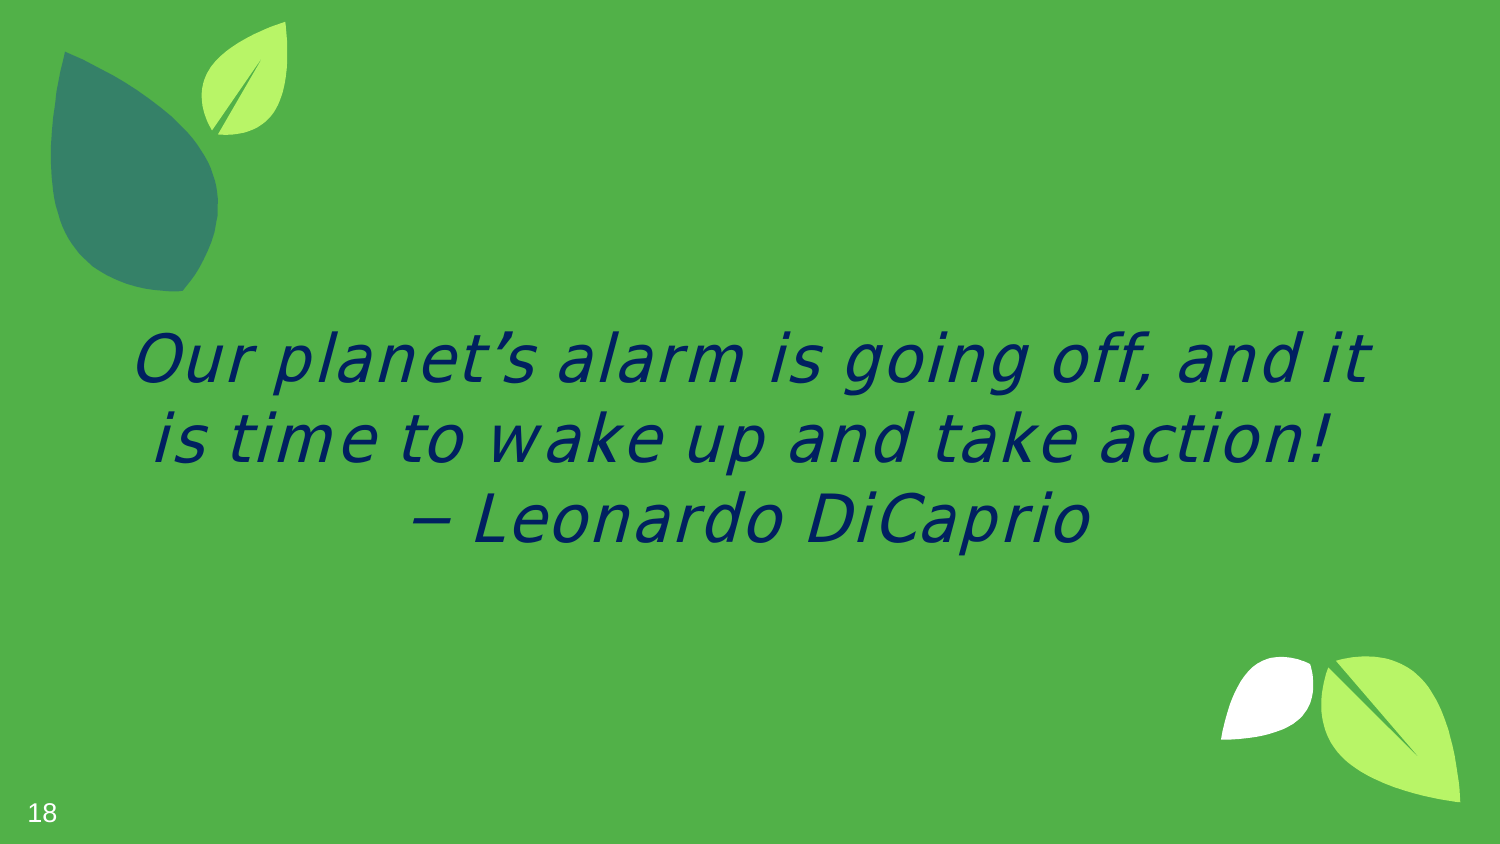

Our planet’s alarm is going off, and it is time to wake up and take action! 
– Leonardo DiCaprio
18